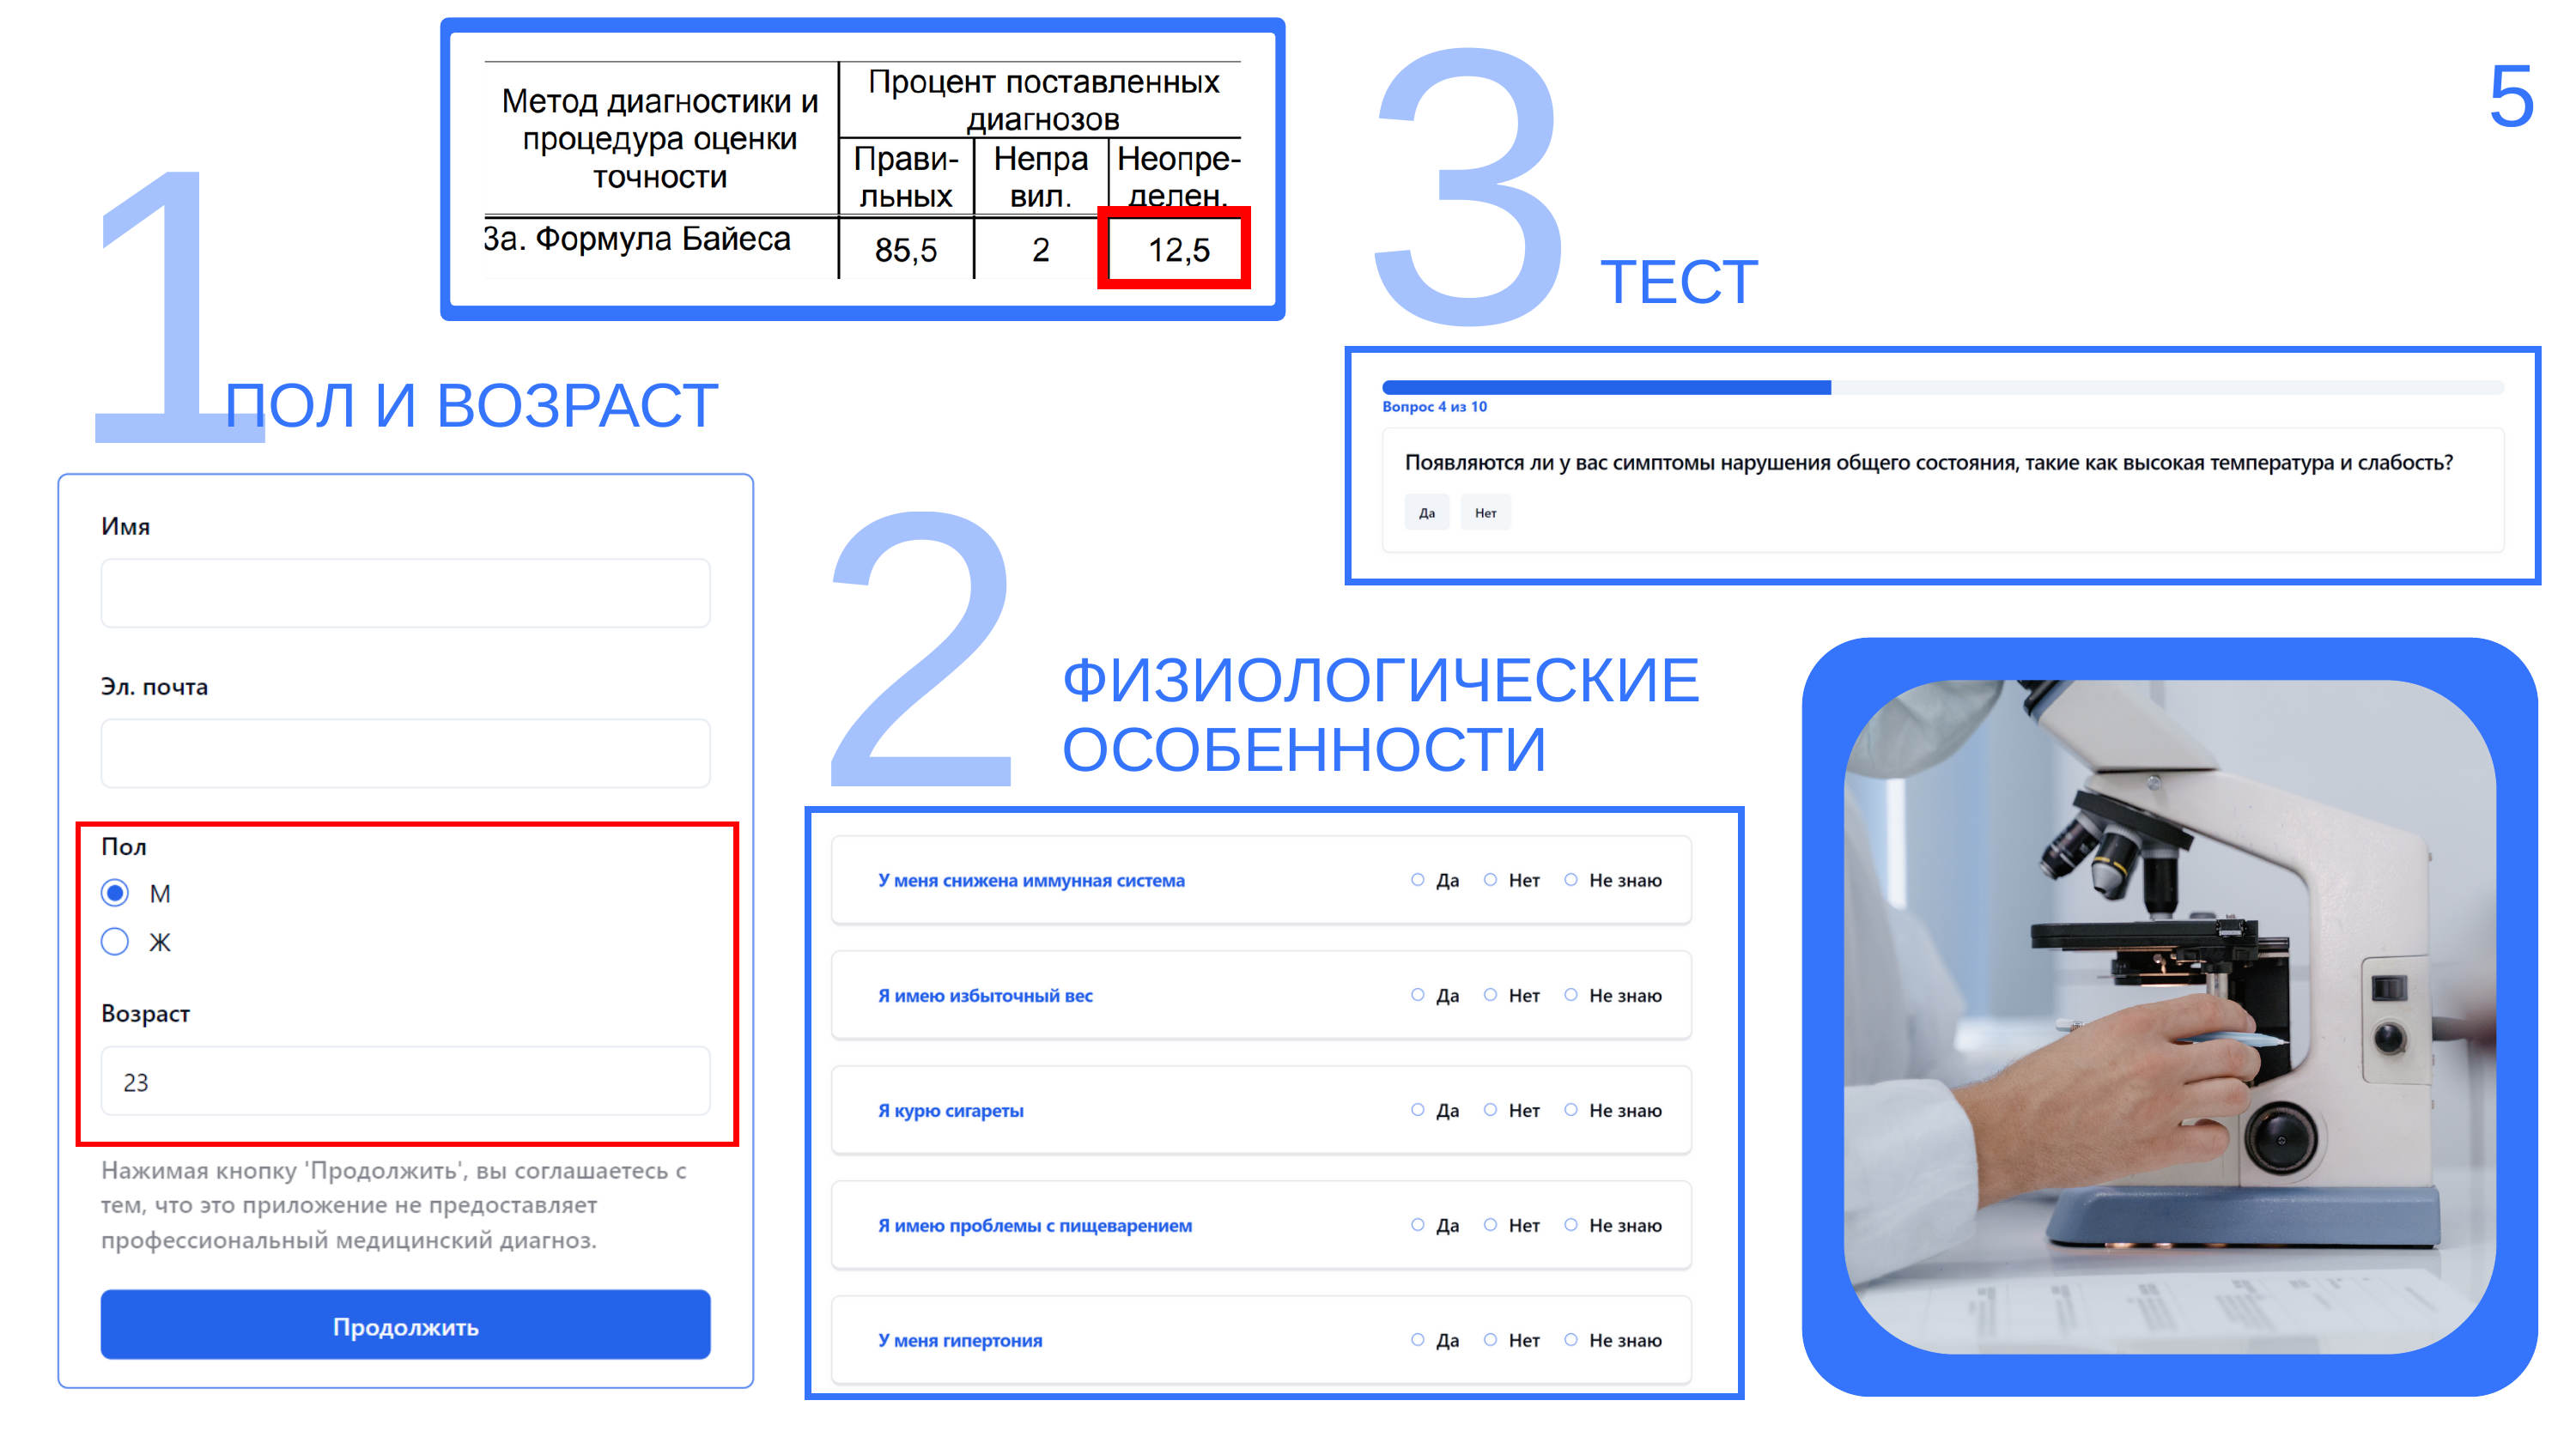

3
ТЕСТ

5
1
ПОЛ И ВОЗРАСТ

2
ФИЗИОЛОГИЧЕСКИЕ ОСОБЕННОСТИ